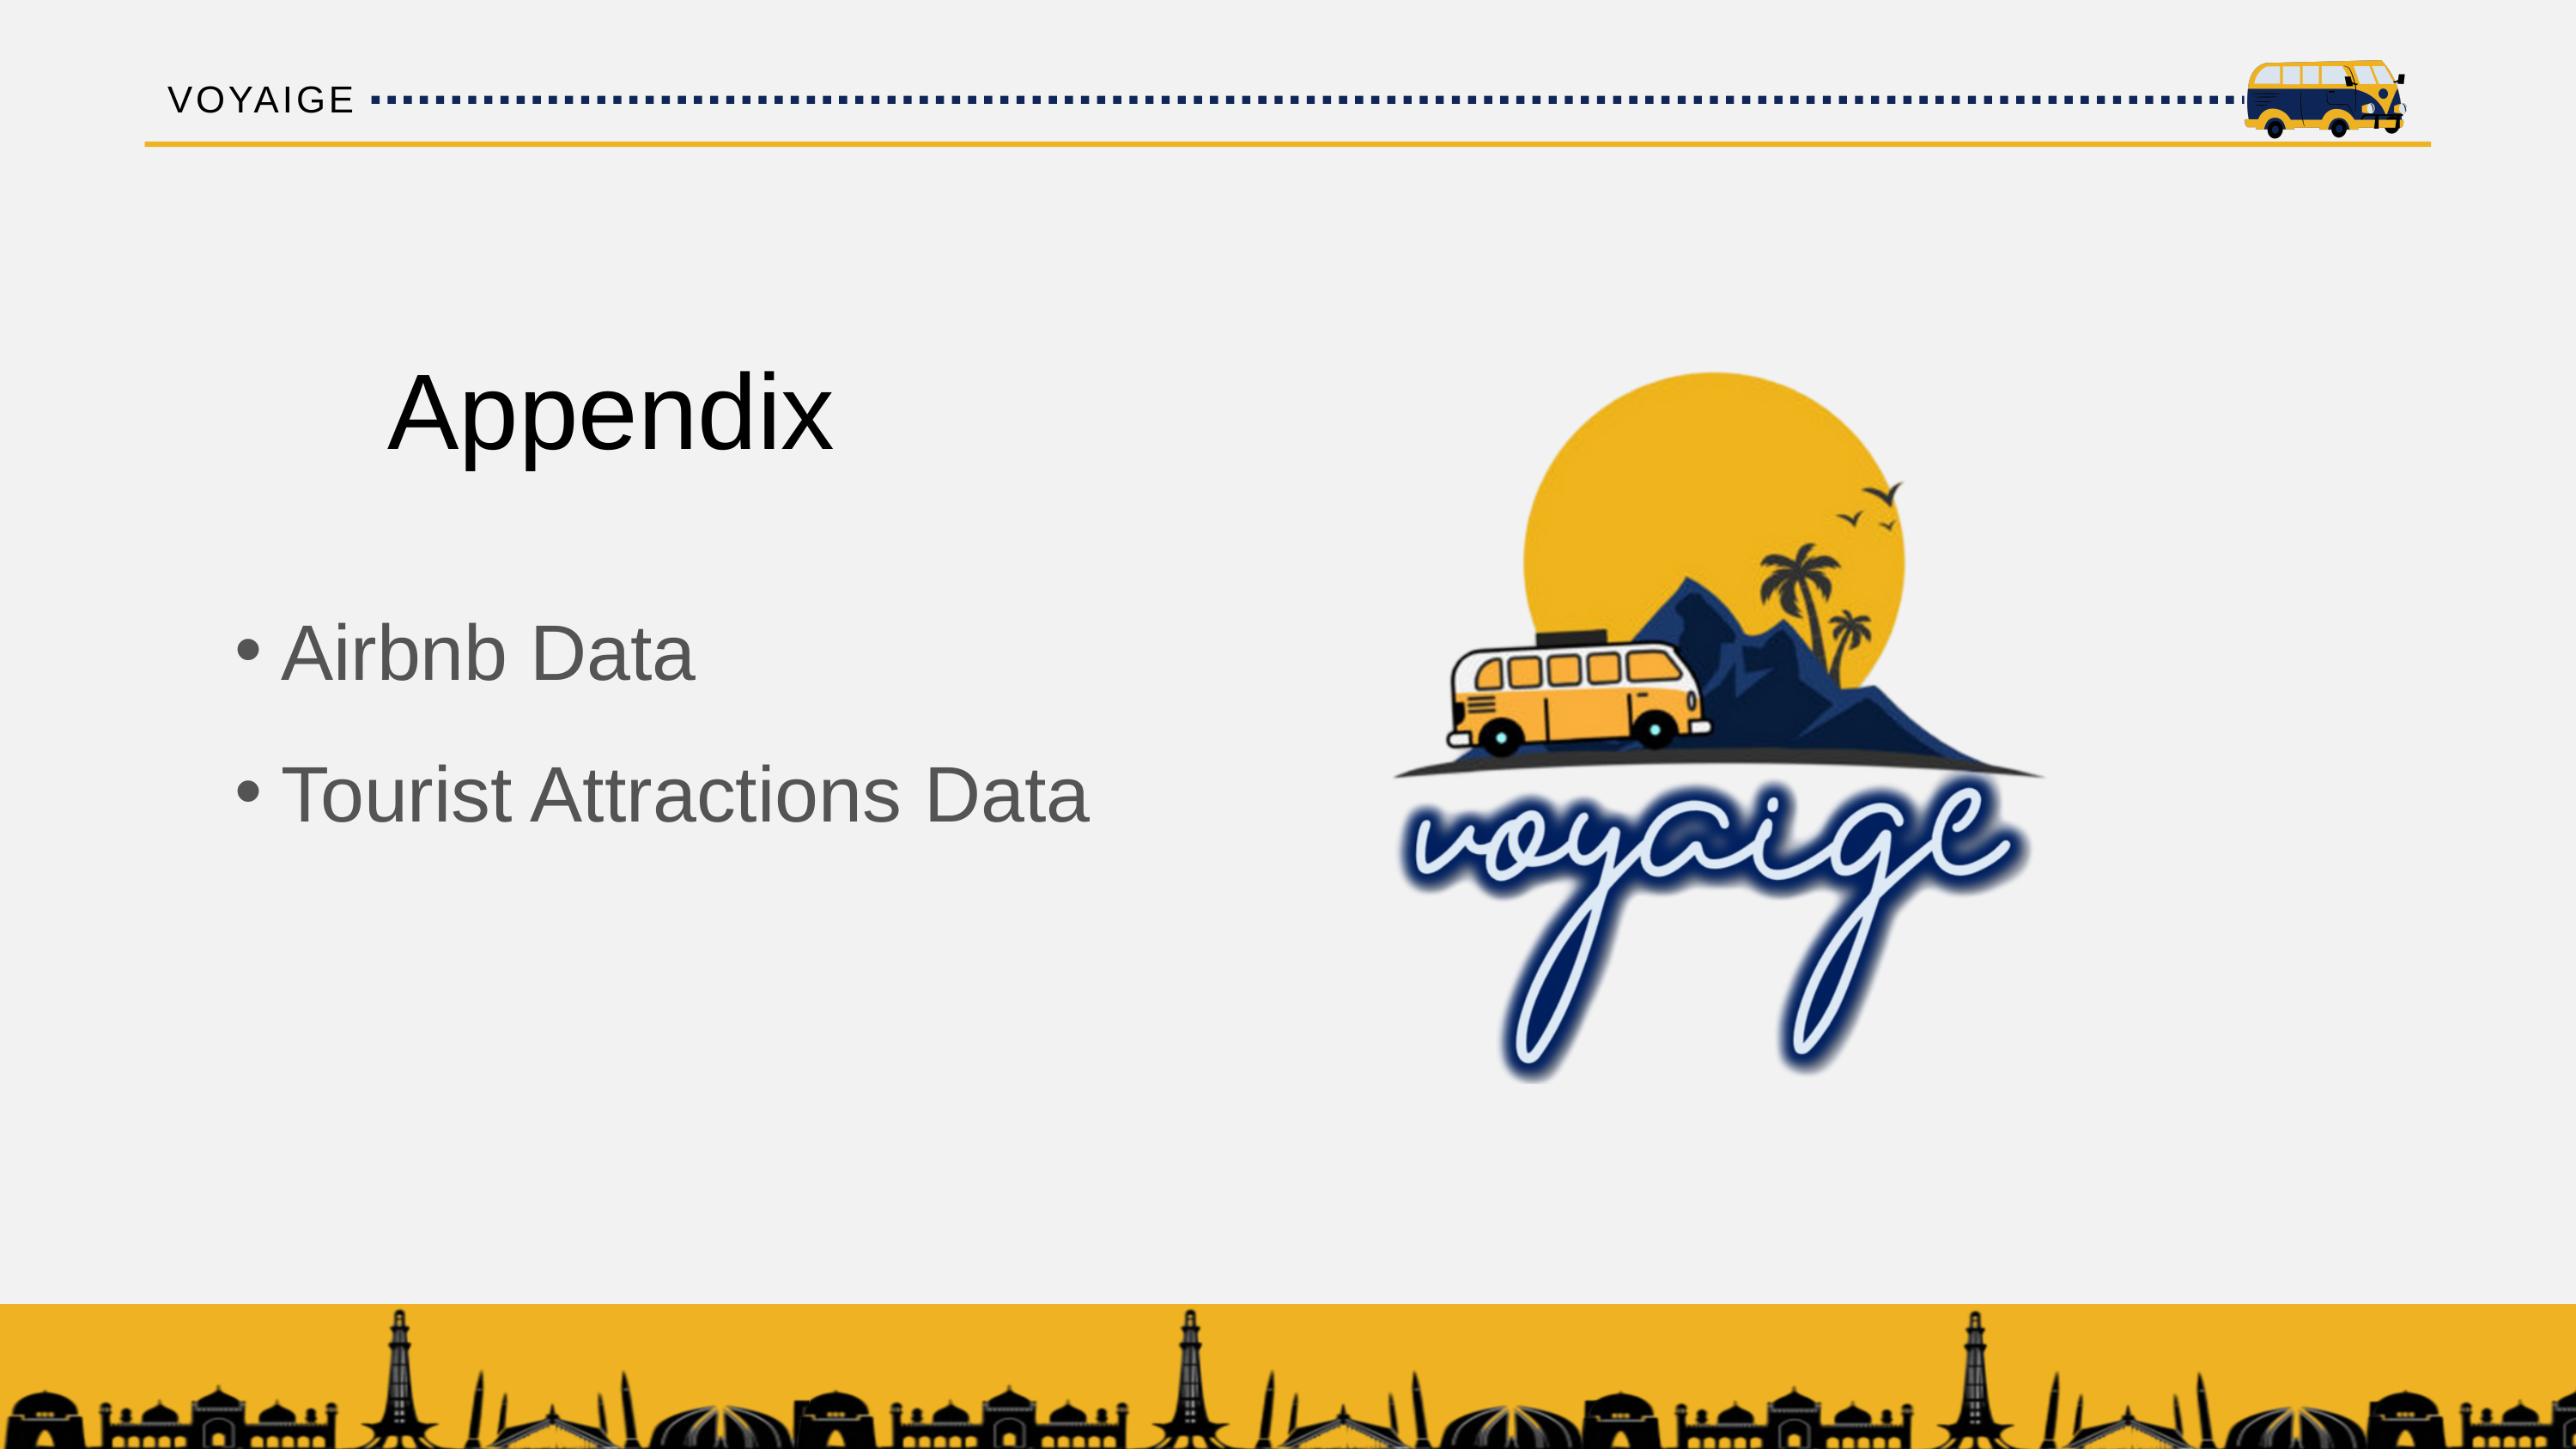

VOYAIGE
17/17

Appendix
Airbnb Data
Tourist Attractions Data